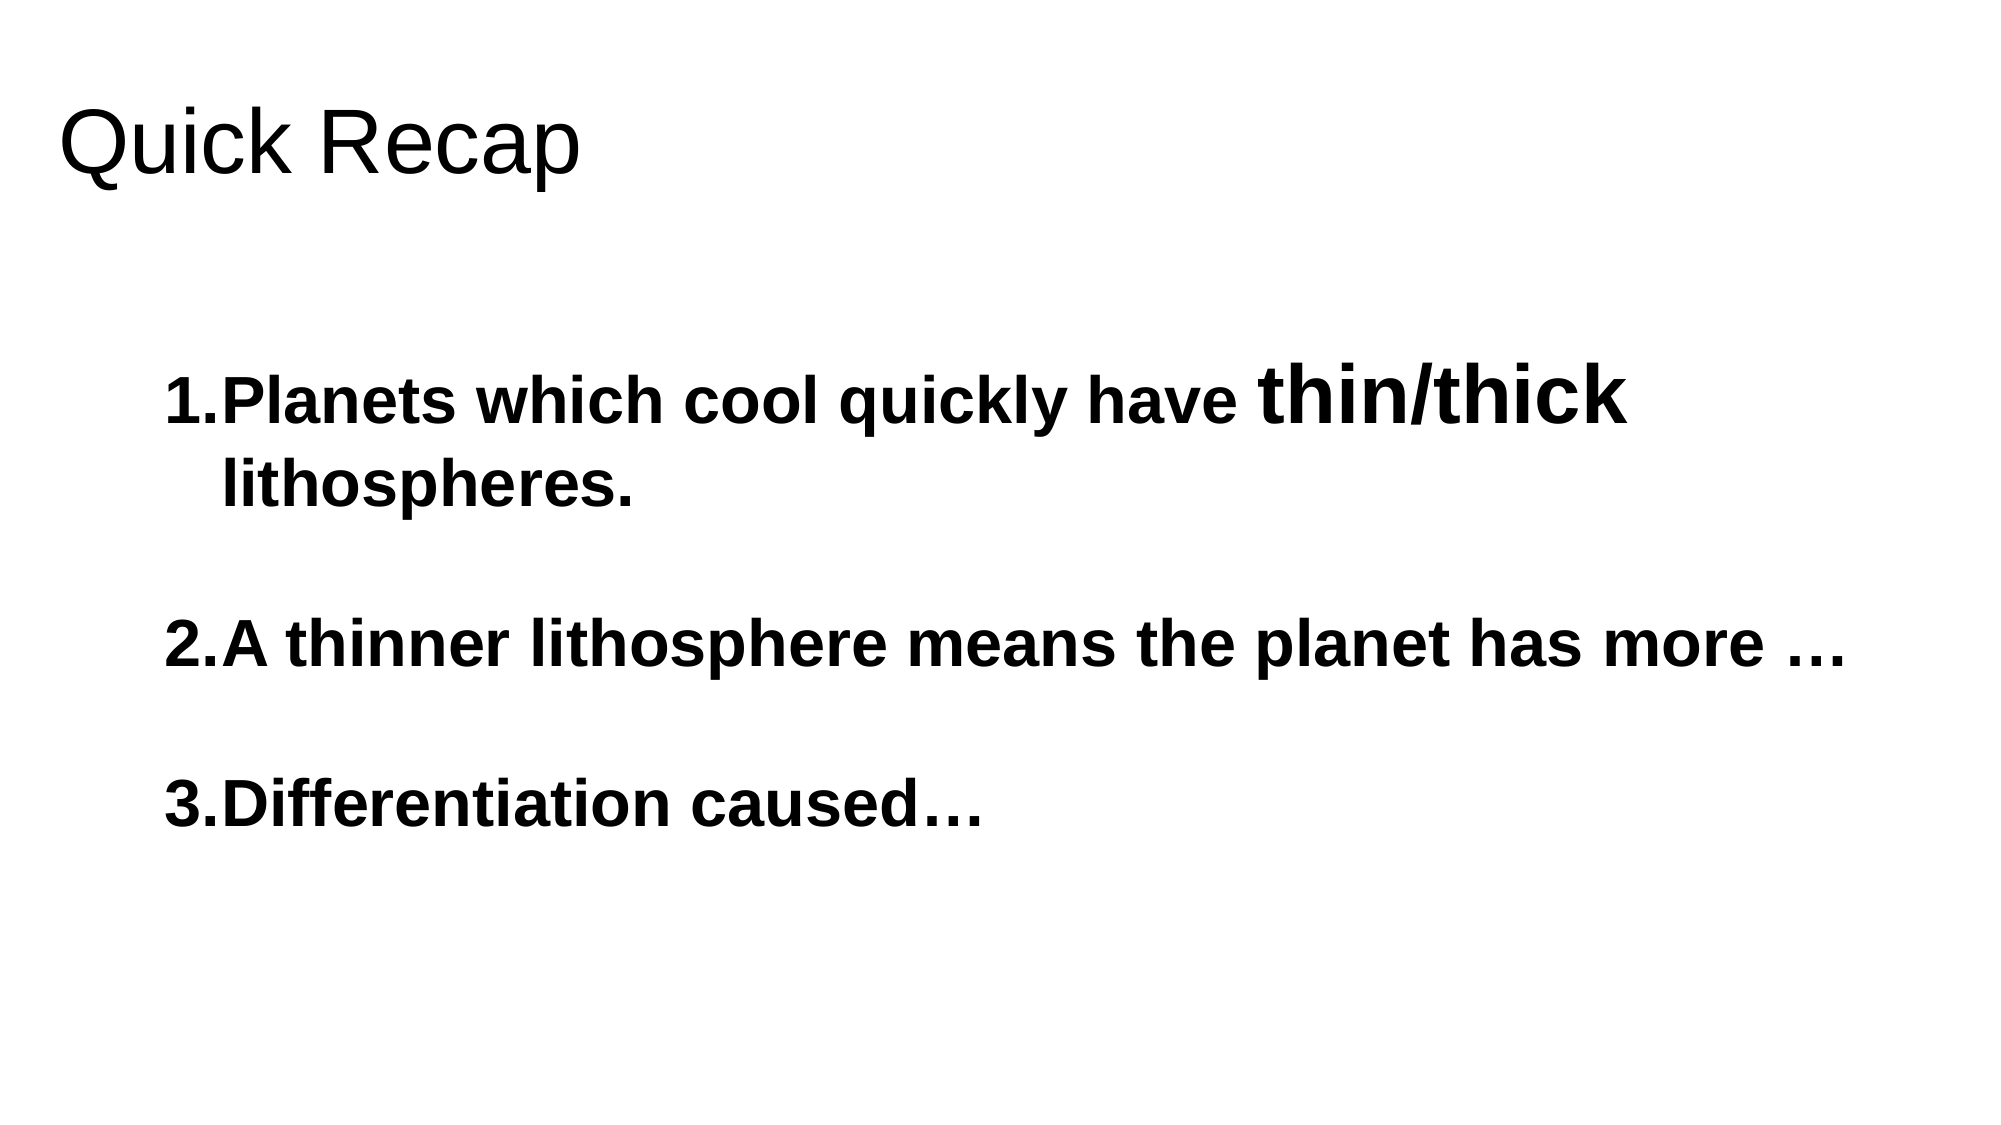

# Quick Recap
Planets which cool quickly have thin/thick lithospheres.
A thinner lithosphere means the planet has more …
Differentiation caused…